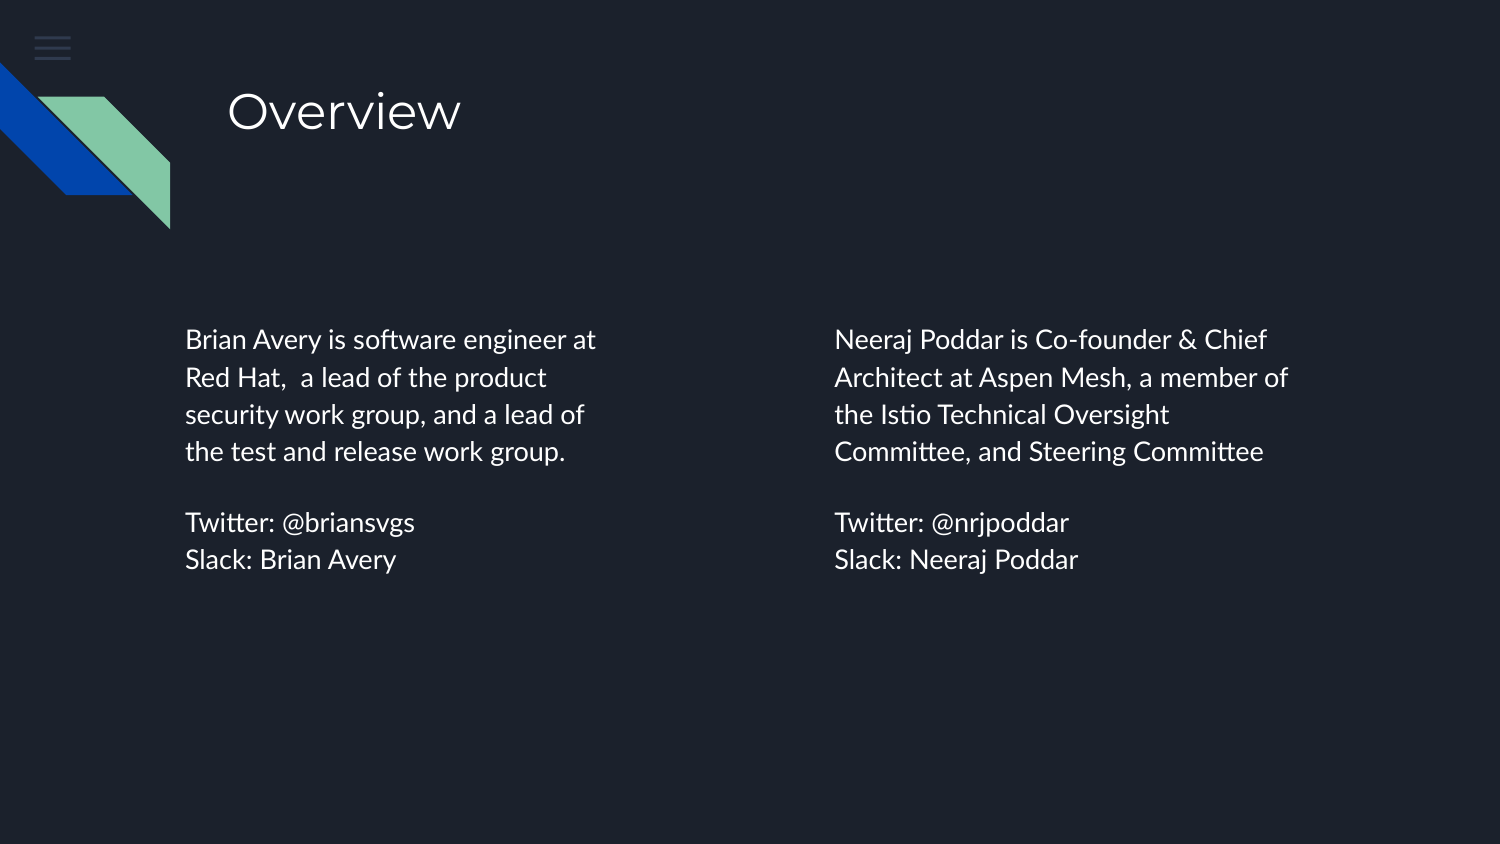

# Overview
Brian Avery is software engineer at Red Hat,  a lead of the product security work group, and a lead of the test and release work group.
Twitter: @briansvgs
Slack: Brian Avery
Neeraj Poddar is Co-founder & Chief Architect at Aspen Mesh, a member of the Istio Technical Oversight Committee, and Steering Committee
Twitter: @nrjpoddar
Slack: Neeraj Poddar